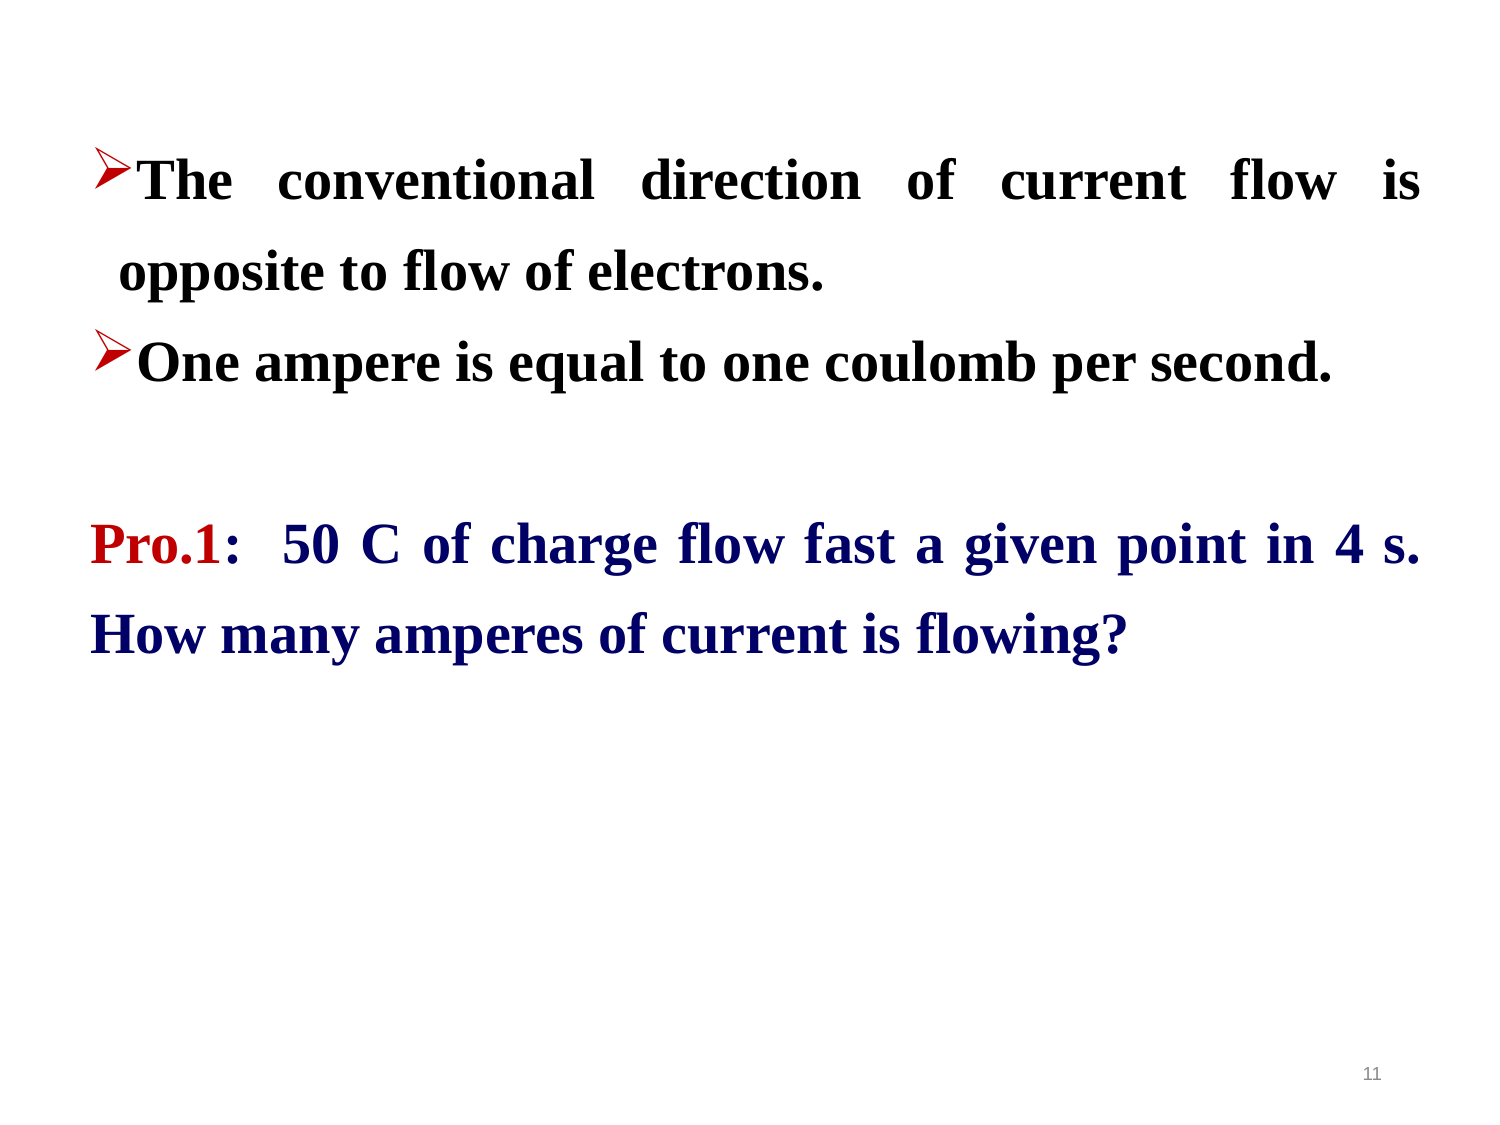

The conventional direction of current flow is opposite to flow of electrons.
One ampere is equal to one coulomb per second.

Pro.1:  50 C of charge flow fast a given point in 4 s. How many amperes of current is flowing?

11